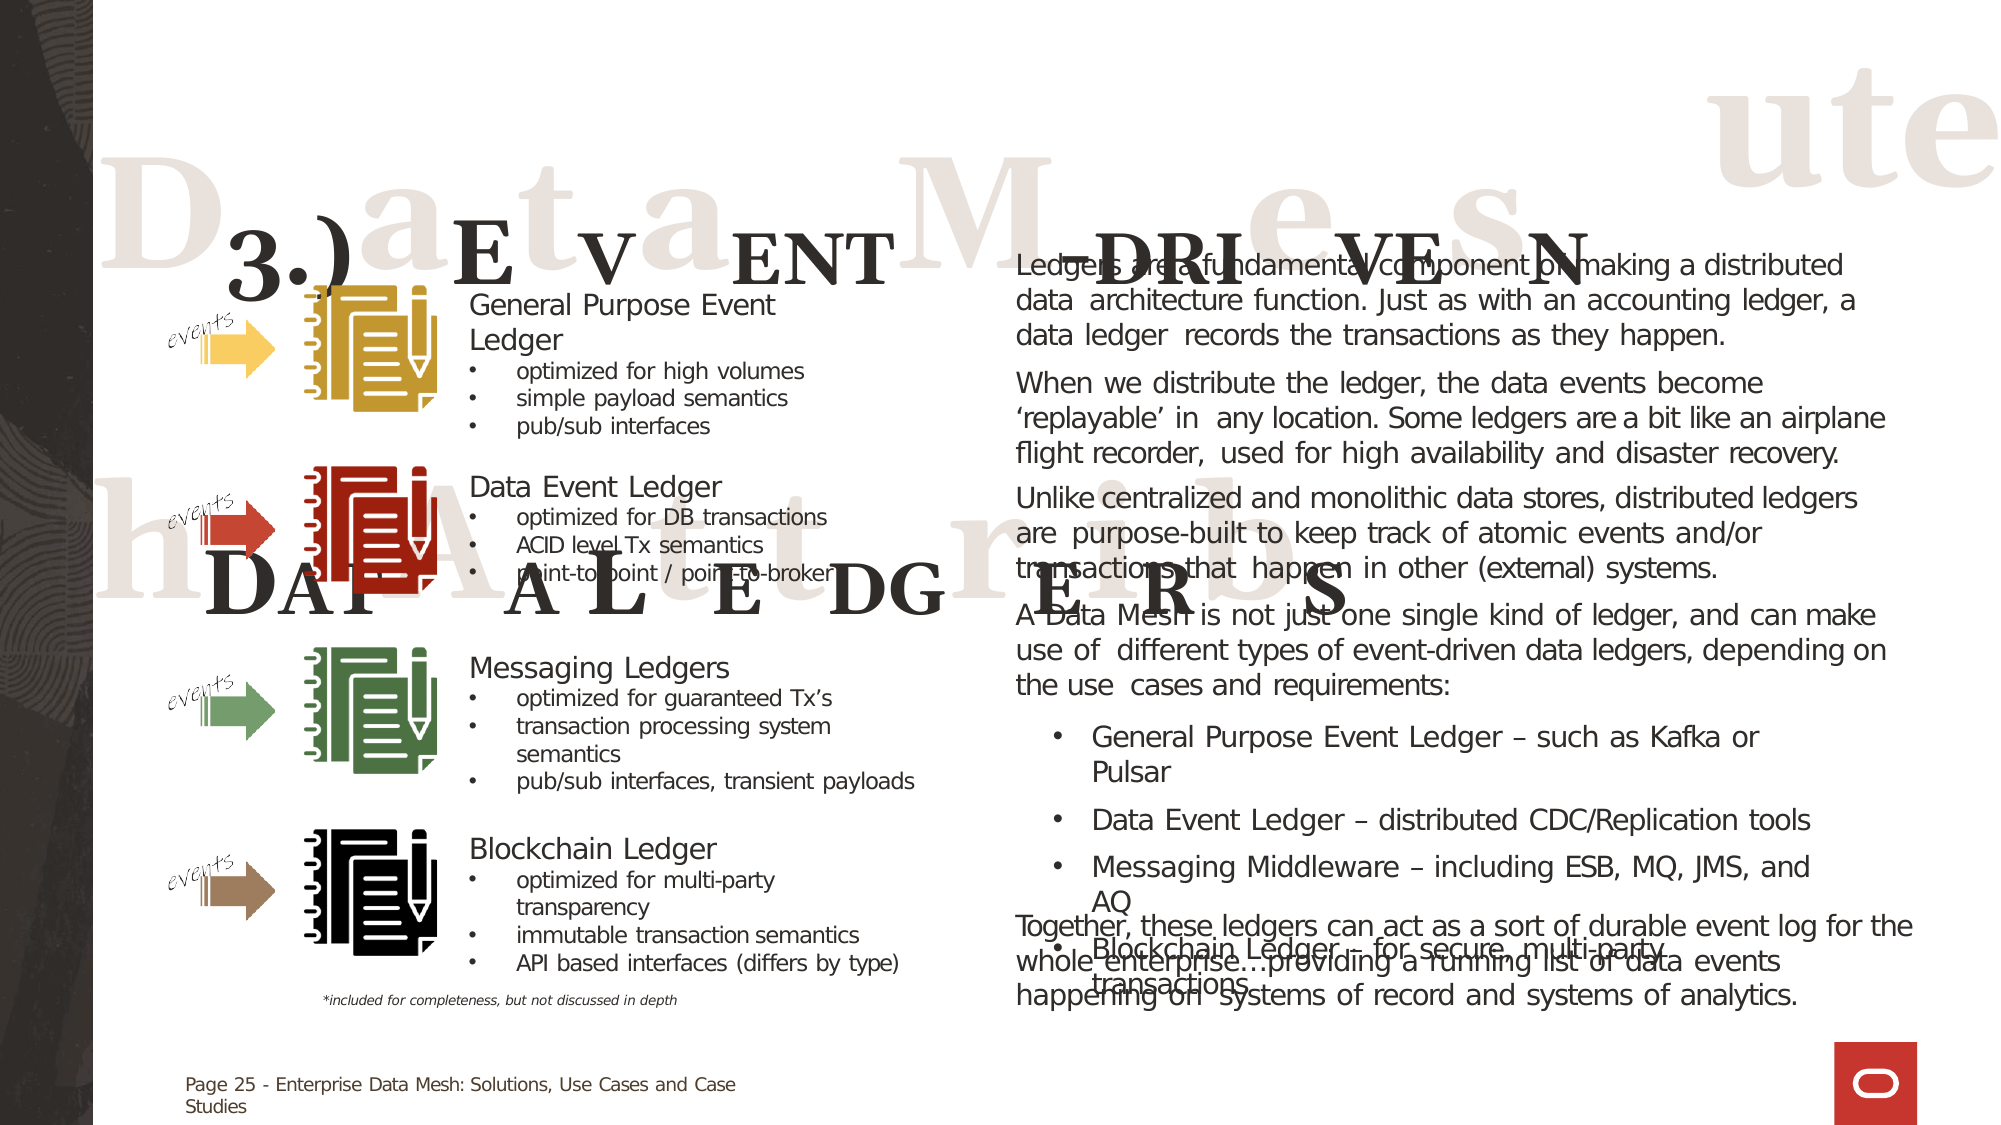

ute
# D3.)aEtVaENTM-DRIeVEsN hDATAA LtEtDGrEiRbS
Ledgers are a fundamental component of making a distributed data  architecture function. Just as with an accounting ledger, a data ledger  records the transactions as they happen.
When we distribute the ledger, the data events become ‘replayable’ in  any location. Some ledgers are a bit like an airplane flight recorder,  used for high availability and disaster recovery.
Unlike centralized and monolithic data stores, distributed ledgers are  purpose-built to keep track of atomic events and/or transactions that  happen in other (external) systems.
A Data Mesh is not just one single kind of ledger, and can make use of  different types of event-driven data ledgers, depending on the use  cases and requirements:
General Purpose Event Ledger
optimized for high volumes
simple payload semantics
pub/sub interfaces

Data Event Ledger
optimized for DB transactions
ACID level Tx semantics
point-to-point / point-to-broker

Messaging Ledgers
optimized for guaranteed Tx’s
transaction processing system semantics
pub/sub interfaces, transient payloads

General Purpose Event Ledger – such as Kafka or Pulsar
Data Event Ledger – distributed CDC/Replication tools
Messaging Middleware – including ESB, MQ, JMS, and AQ
Blockchain Ledger – for secure, multi-party transactions
Blockchain Ledger
optimized for multi-party transparency
immutable transaction semantics
API based interfaces (differs by type)
*included for completeness, but not discussed in depth

Together, these ledgers can act as a sort of durable event log for the  whole enterprise…providing a running list of data events happening on  systems of record and systems of analytics.
Page 25 - Enterprise Data Mesh: Solutions, Use Cases and Case Studies